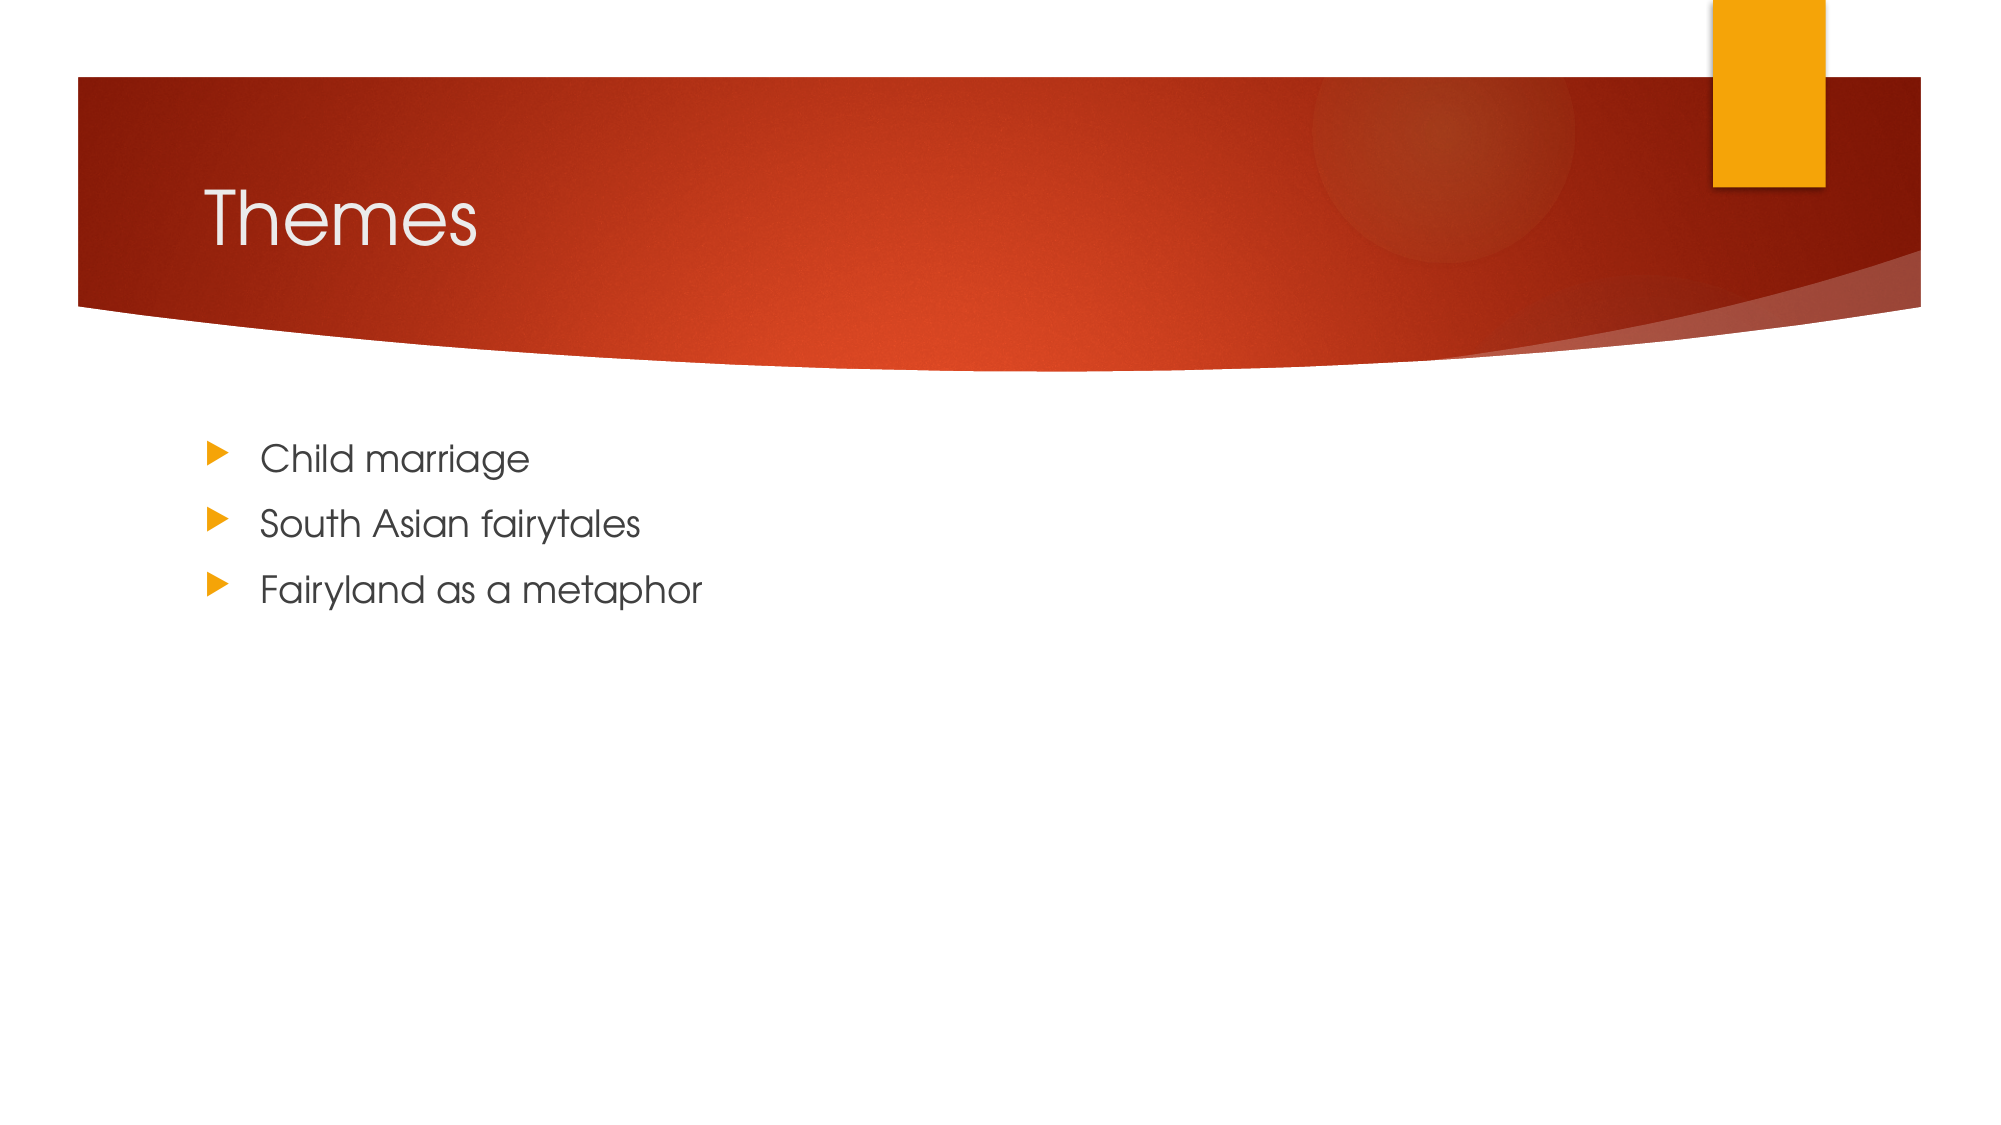

# Themes
Child marriage
South Asian fairytales
Fairyland as a metaphor